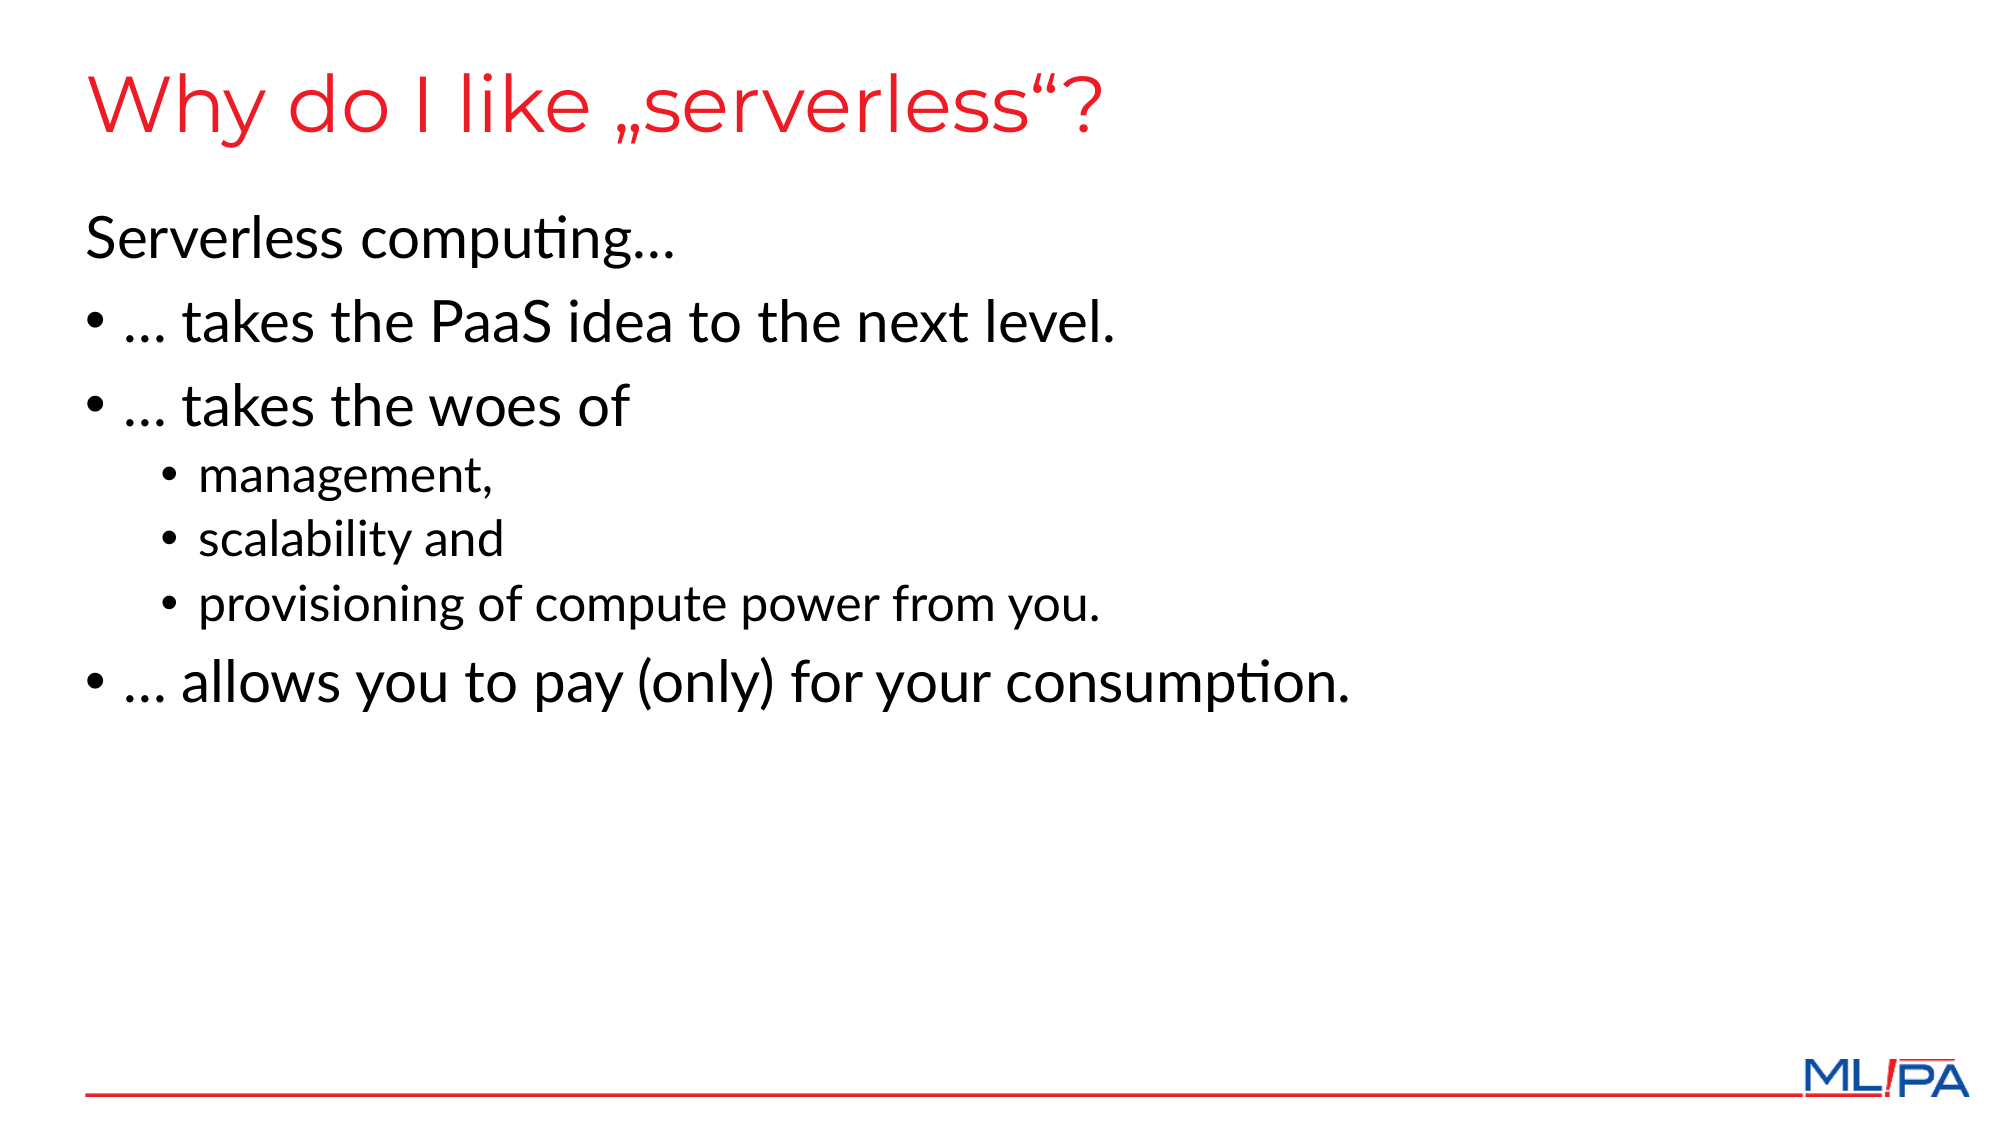

# Why do I like „serverless“?
Serverless computing…
… takes the PaaS idea to the next level.
… takes the woes of
management,
scalability and
provisioning of compute power from you.
… allows you to pay (only) for your consumption.